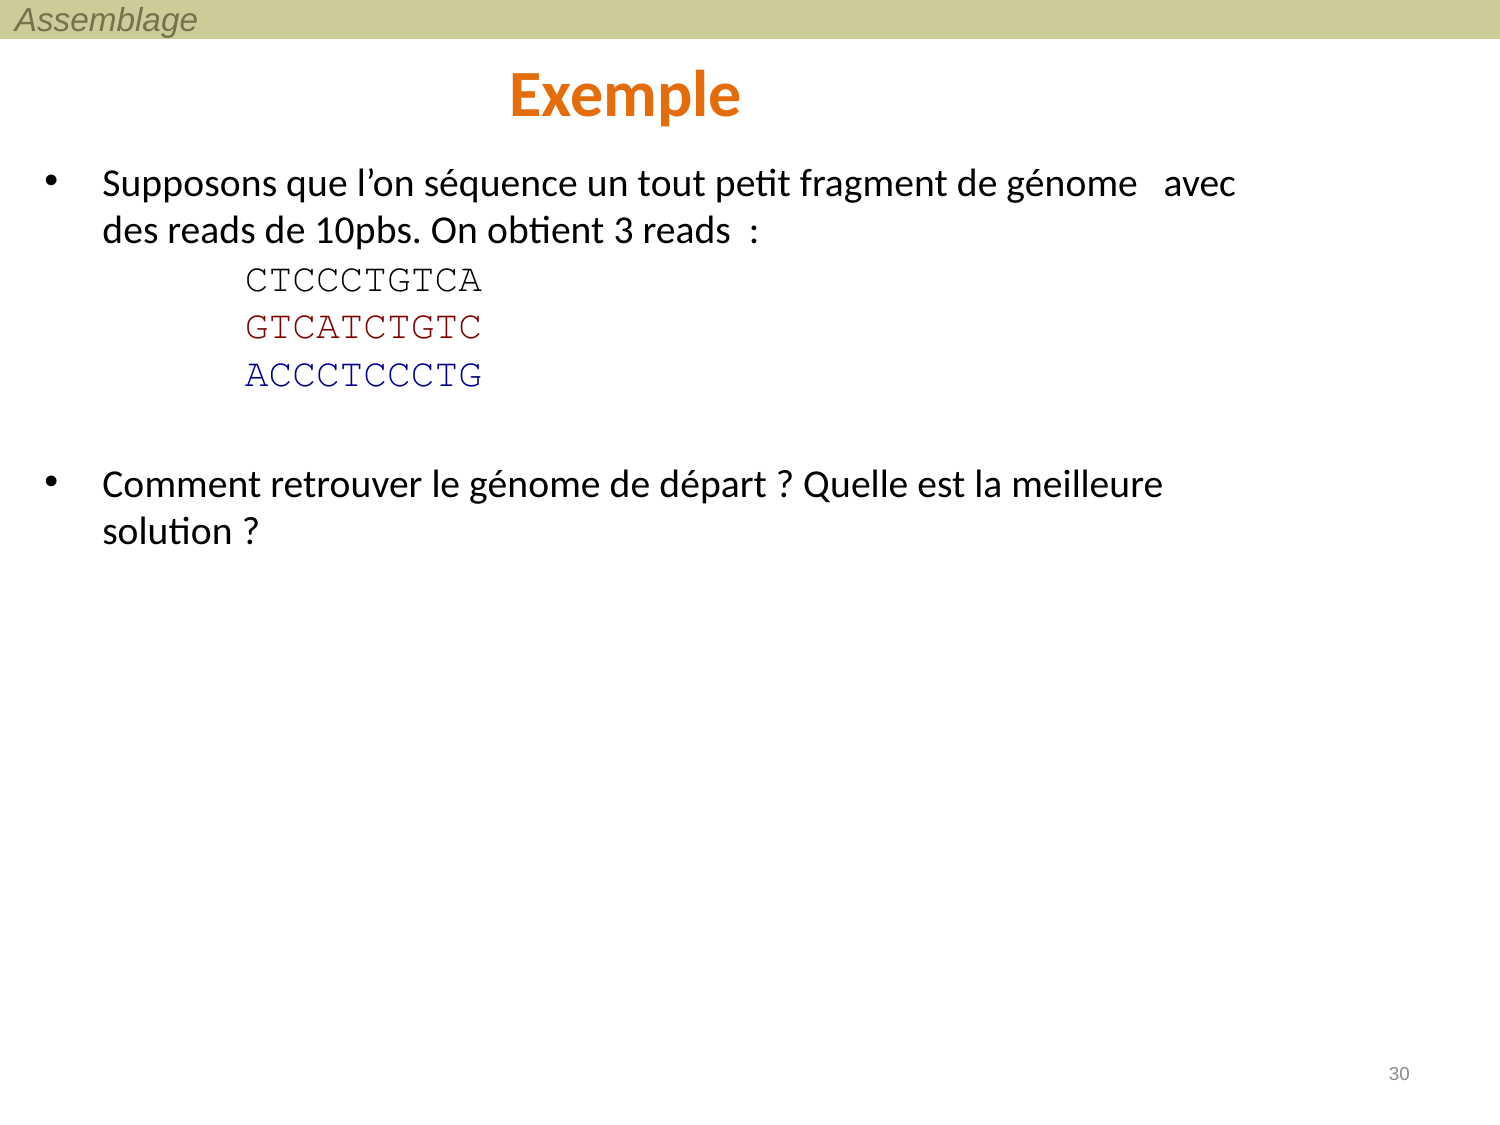

Assemblage
# Exemple
Supposons que l’on séquence un tout petit fragment de génome avec des reads de 10pbs. On obtient 3 reads  :
		CTCCCTGTCA
		GTCATCTGTC
		ACCCTCCCTG

Comment retrouver le génome de départ ? Quelle est la meilleure solution ?

30